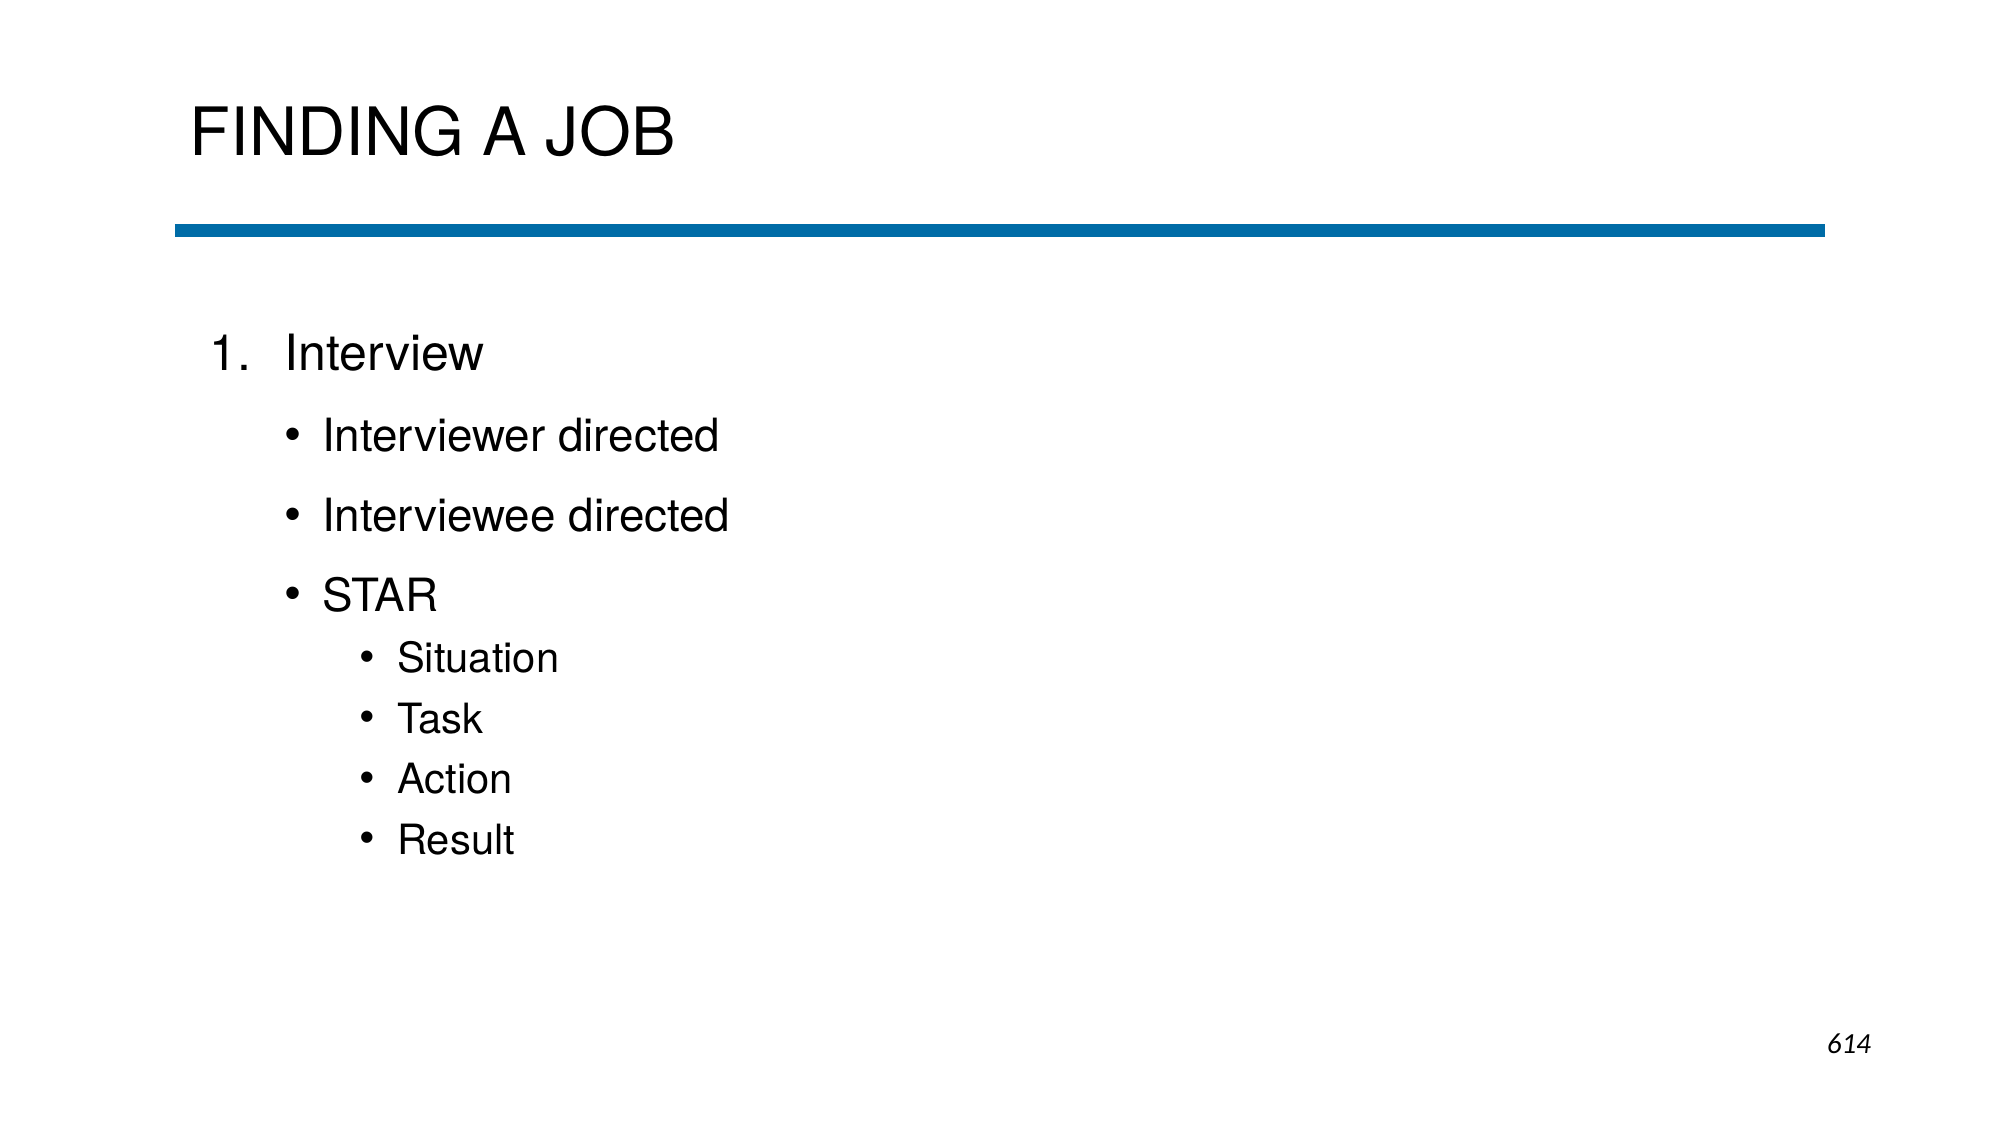

# Finding a job
Interview
Interviewer directed
Interviewee directed
STAR
Situation
Task
Action
Result

1-614